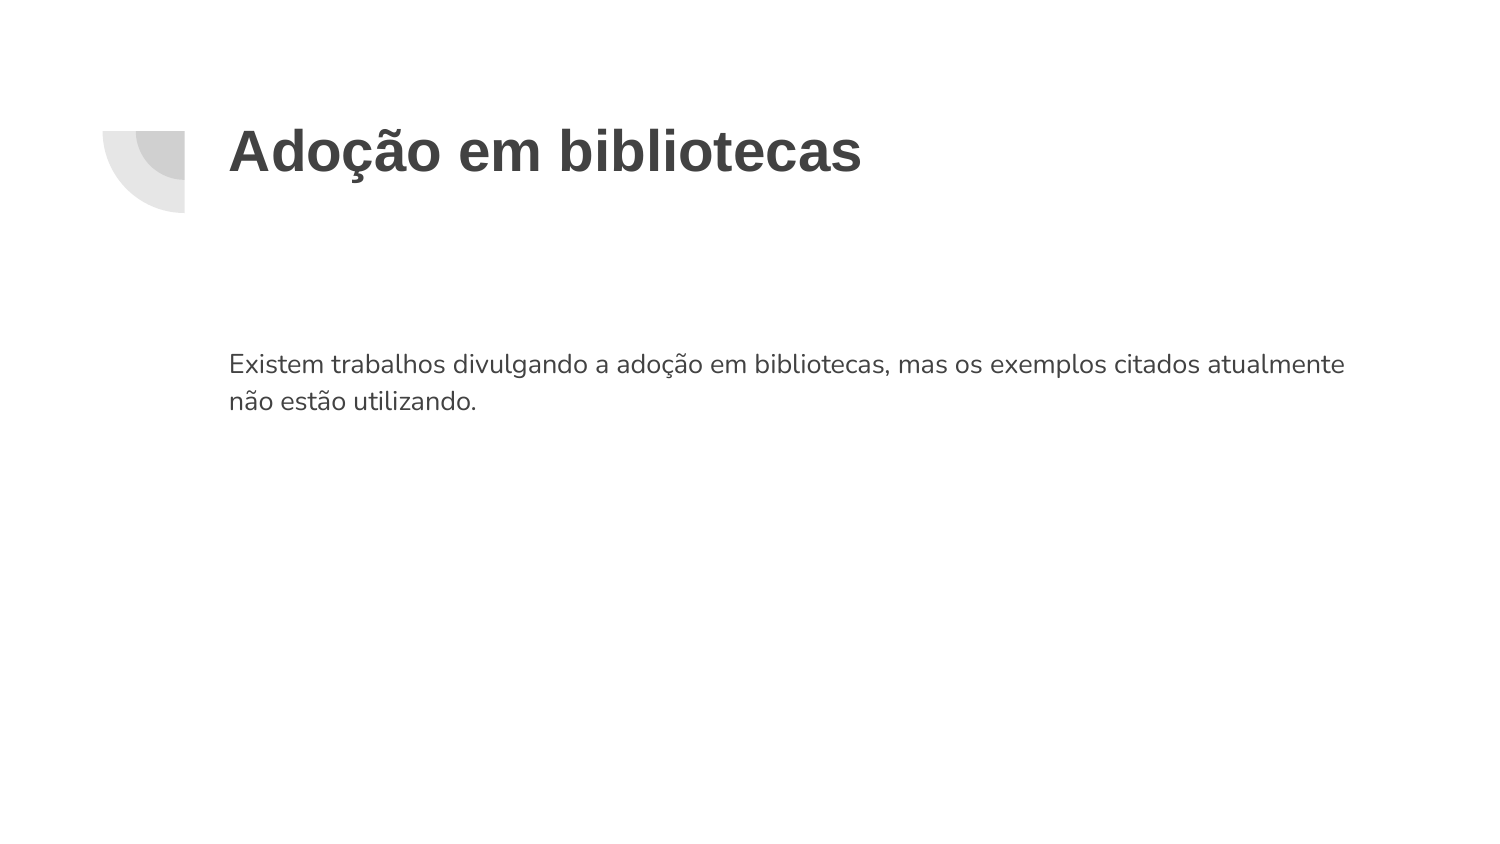

# Adoção em bibliotecas
Existem trabalhos divulgando a adoção em bibliotecas, mas os exemplos citados atualmente não estão utilizando.